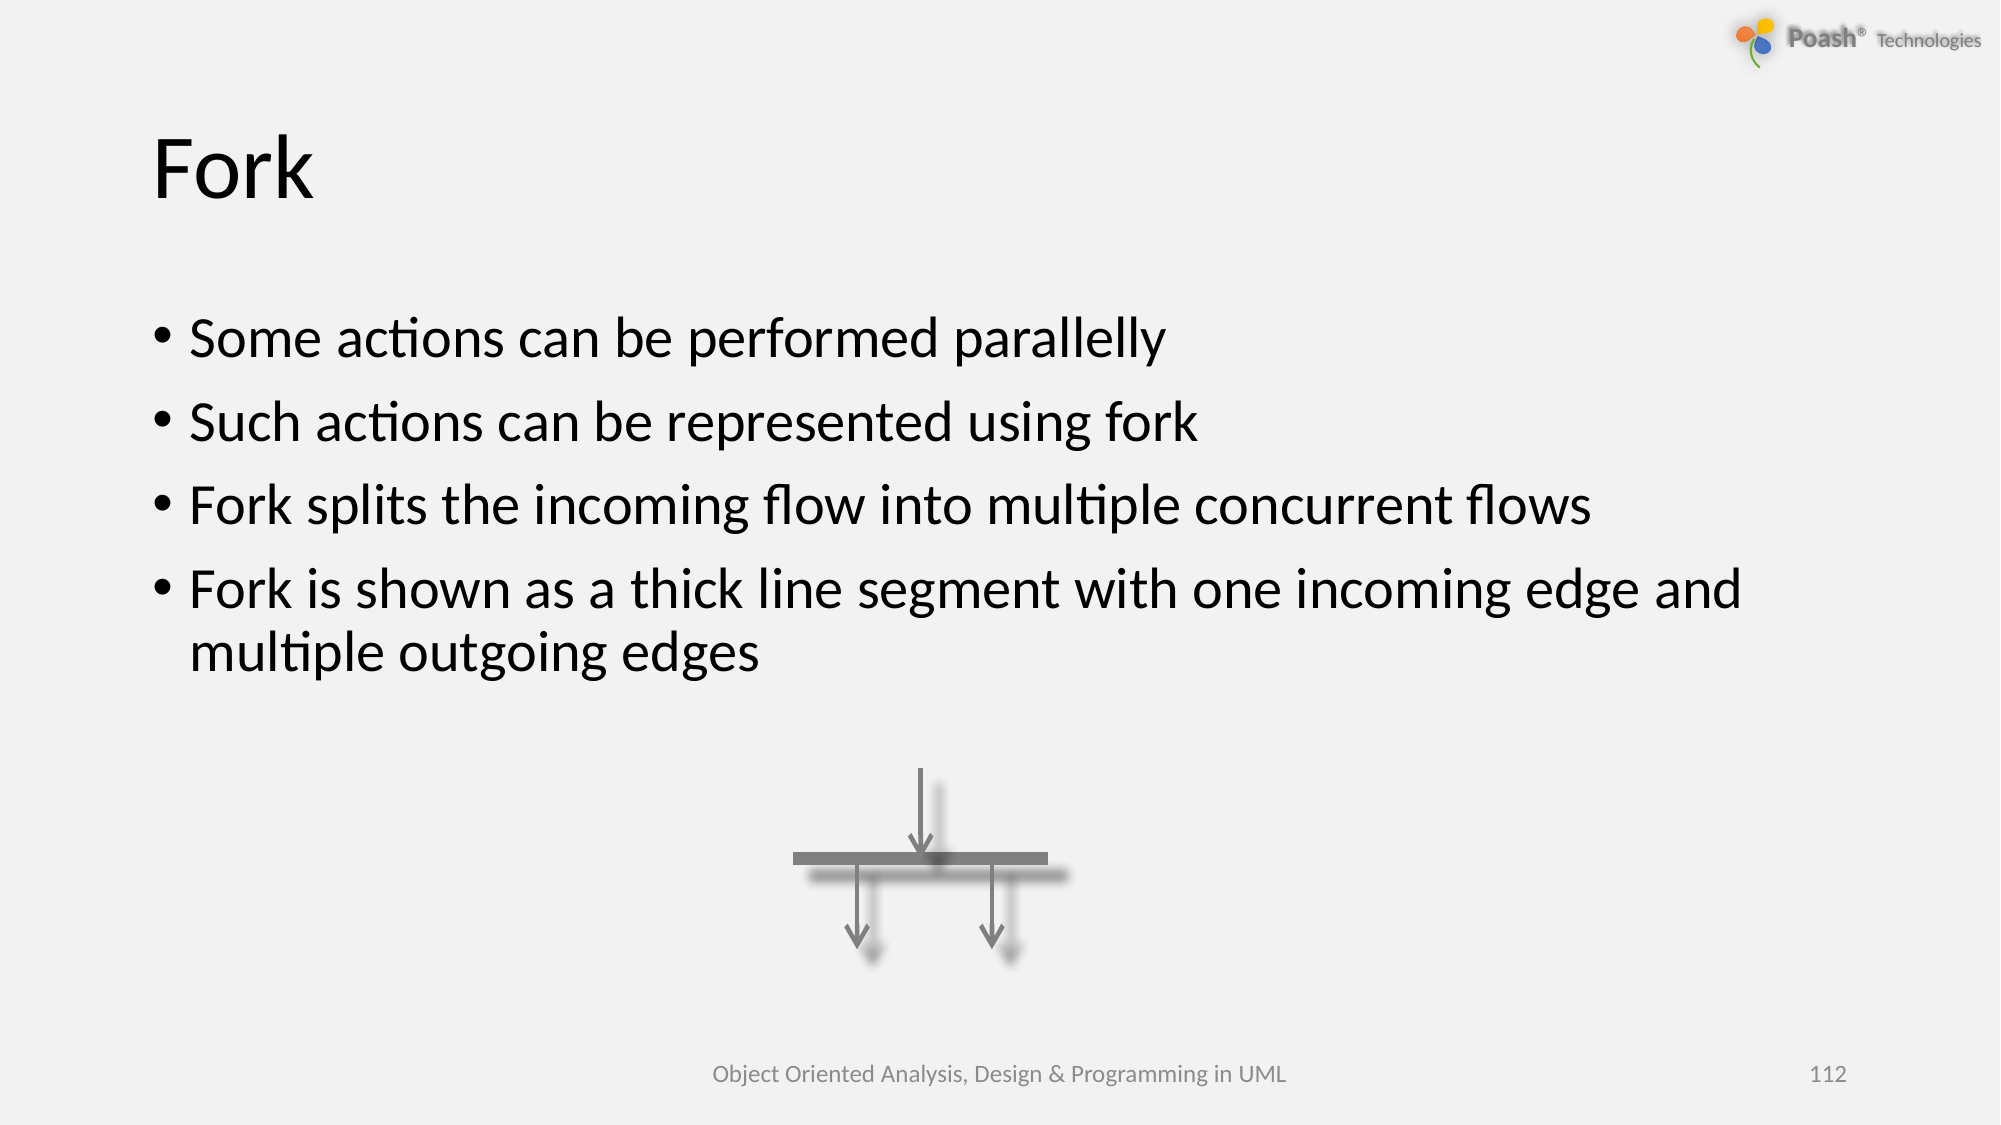

# Fork
Some actions can be performed parallelly
Such actions can be represented using fork
Fork splits the incoming flow into multiple concurrent flows
Fork is shown as a thick line segment with one incoming edge and multiple outgoing edges

Object Oriented Analysis, Design & Programming in UML
112